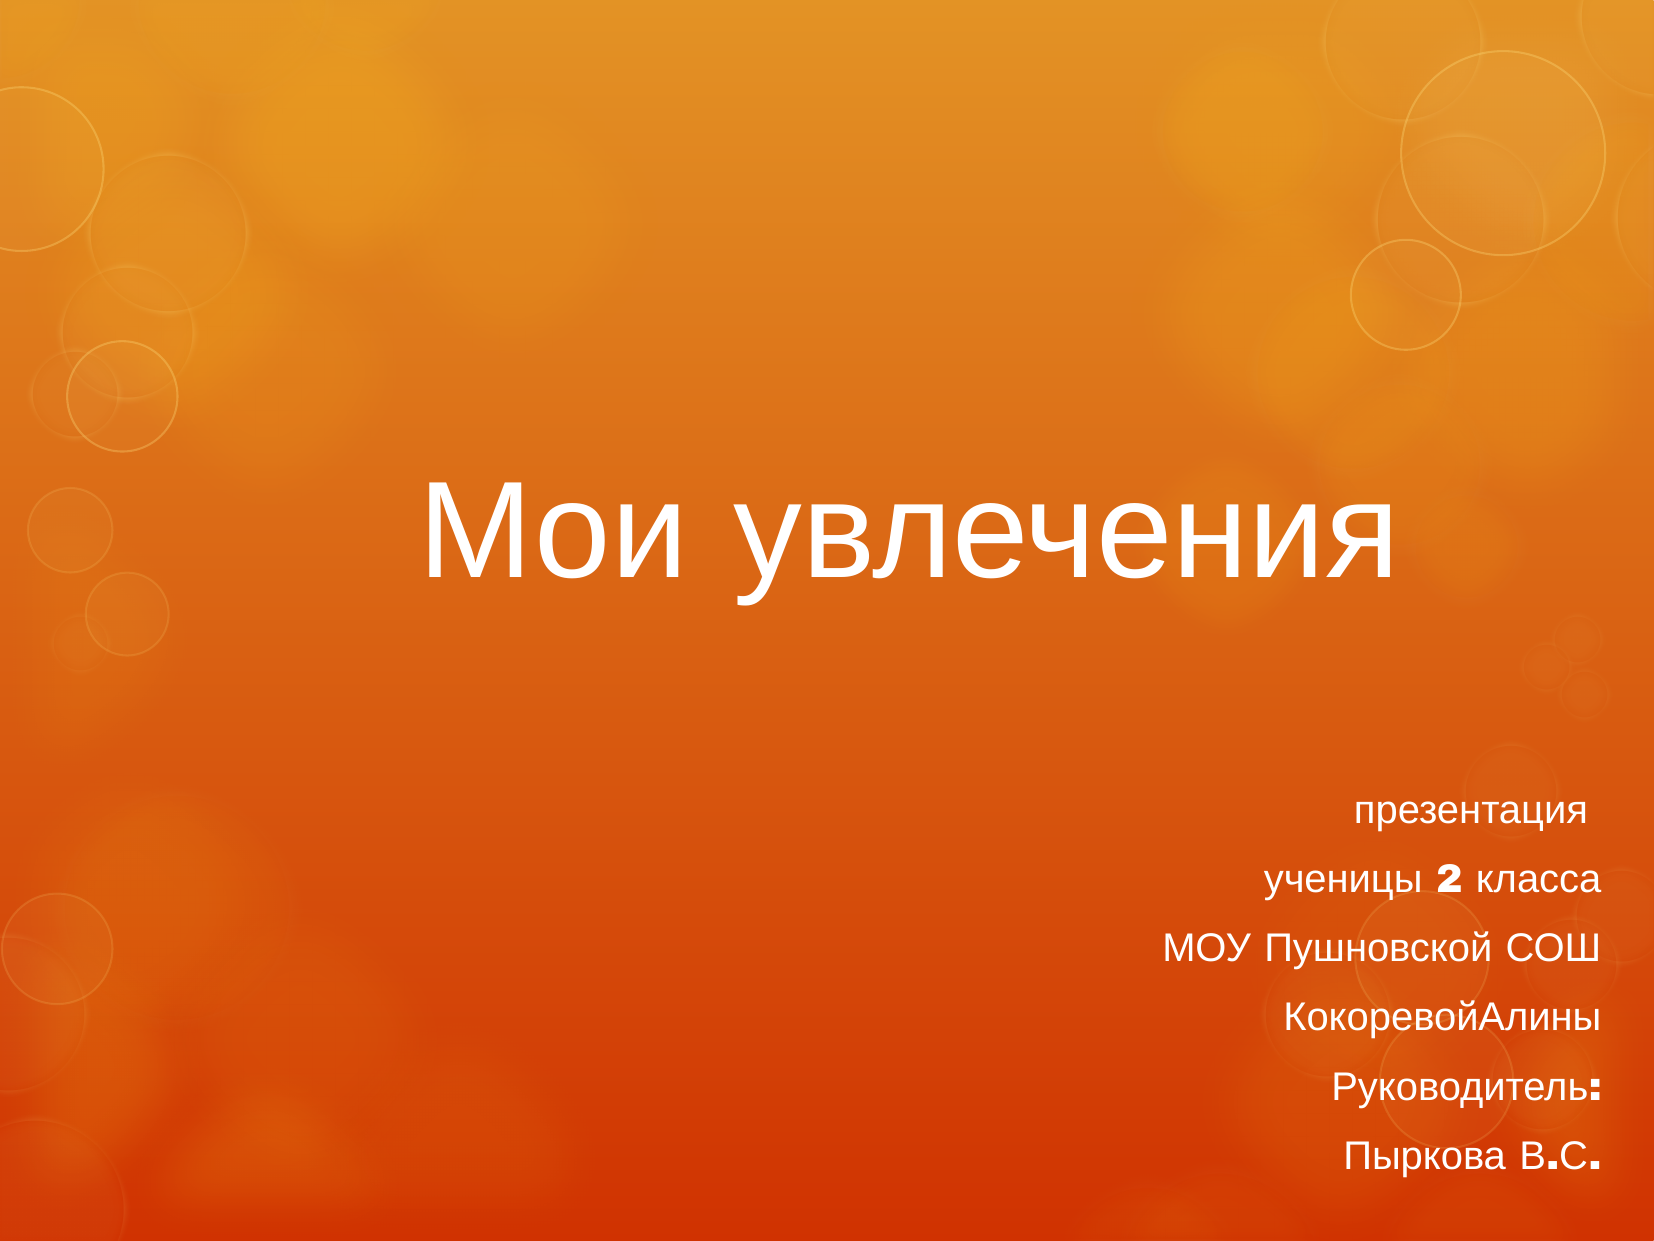

Мои увлечения
презентация
  ученицы 2 класса
МОУ Пушновской СОШ
КокоревойАлины
Руководитель:
Пыркова В.С.